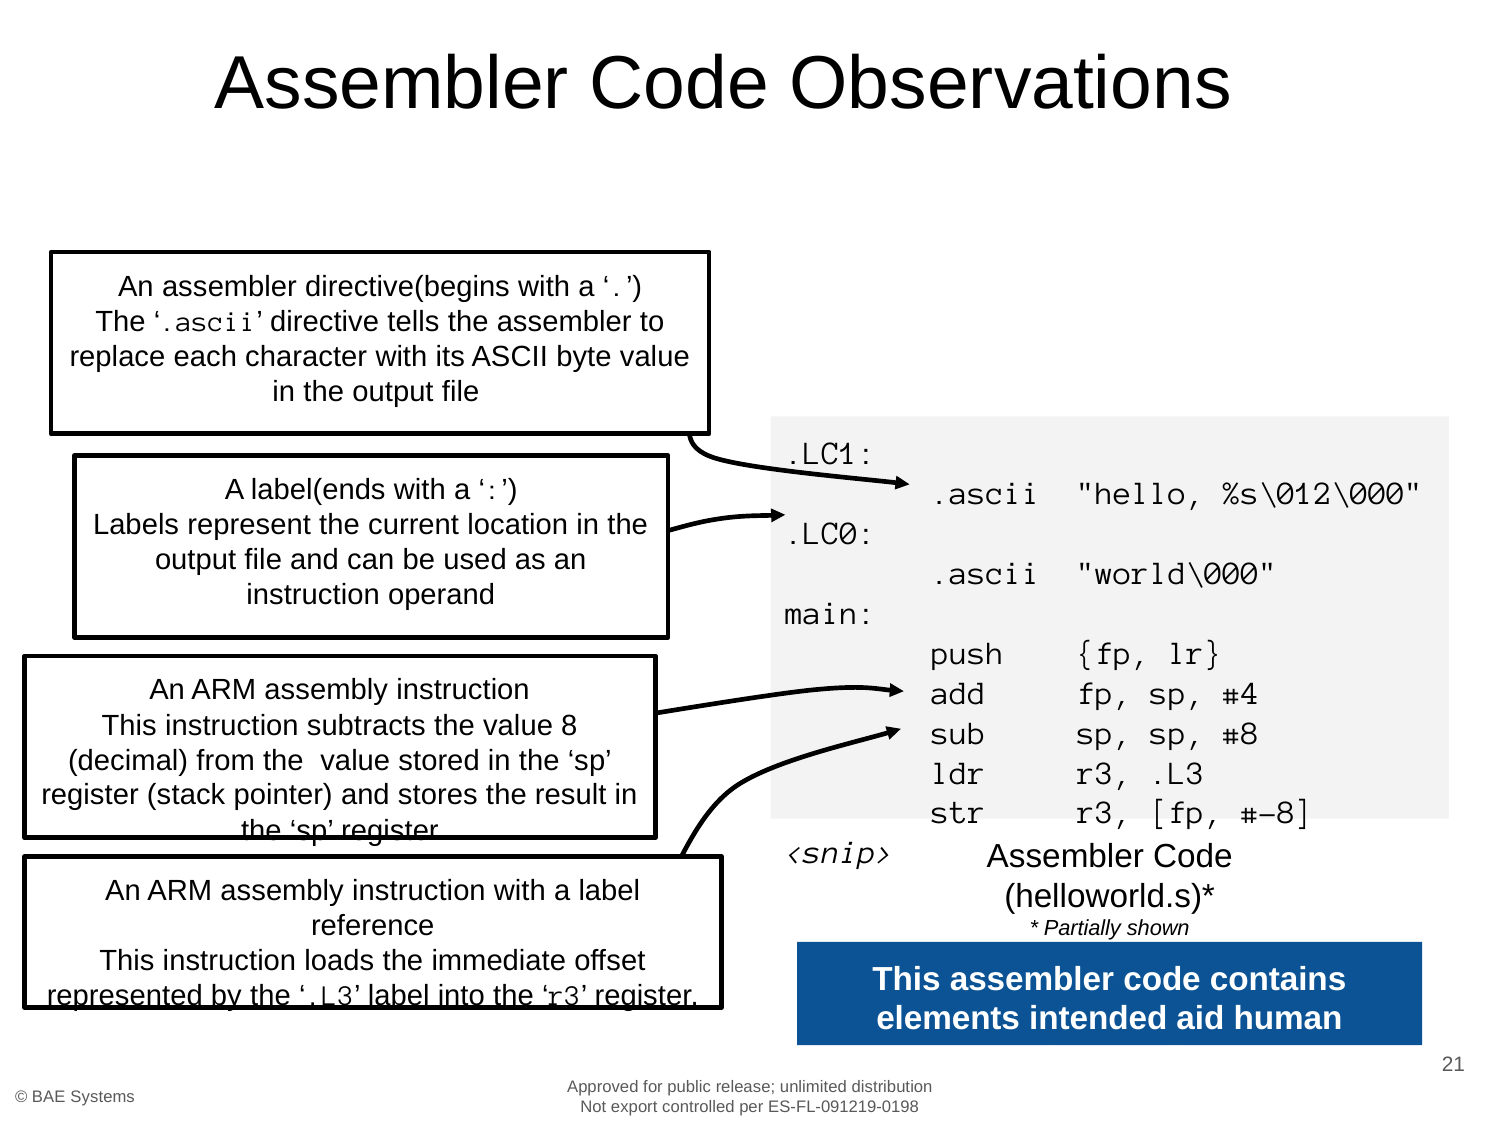

# Assembler Code Observations
An assembler directive(begins with a ‘.’)
The ‘.ascii’ directive tells the assembler to replace each character with its ASCII byte value in the output file

.LC1:
        .ascii  "hello, %s\012\000"
.LC0:
        .ascii  "world\000"
main:
        push    {fp, lr}
        add     fp, sp, #4
        sub     sp, sp, #8
        ldr     r3, .L3
        str     r3, [fp, #-8]
<snip>

A label(ends with a ‘:’)
Labels represent the current location in the output file and can be used as an instruction operand

An ARM assembly instruction
This instruction subtracts the value 8 (decimal) from the  value stored in the ‘sp’ register (stack pointer) and stores the result in the ‘sp’ register

Assembler Code
(helloworld.s)*
* Partially shown
An ARM assembly instruction with a label reference
This instruction loads the immediate offset represented by the ‘.L3’ label into the ‘r3’ register.
This assembler code contains elements intended aid human understanding
21